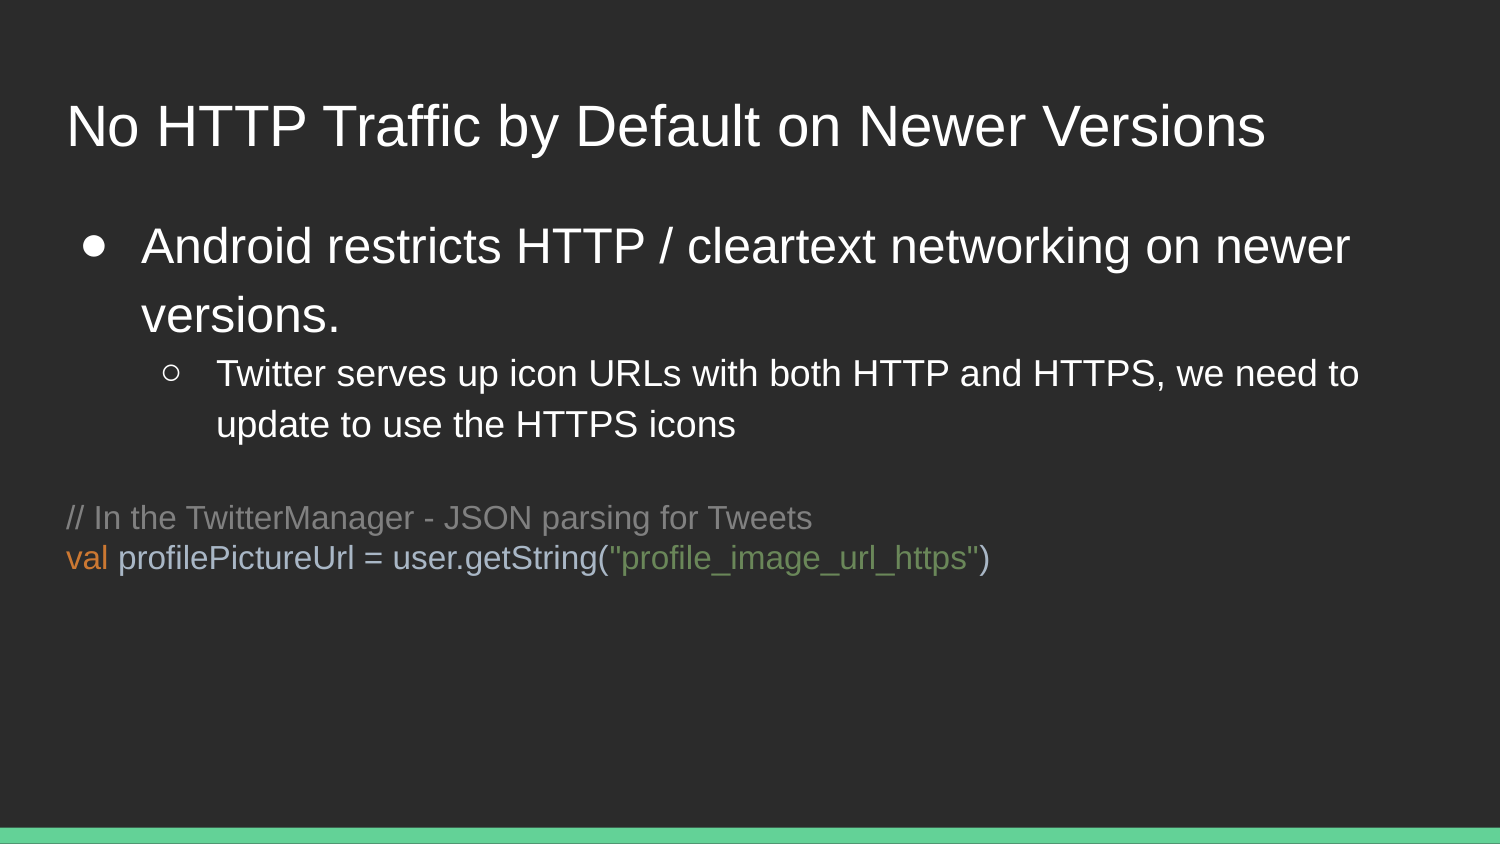

# No HTTP Traffic by Default on Newer Versions
Android restricts HTTP / cleartext networking on newer versions.
Twitter serves up icon URLs with both HTTP and HTTPS, we need to update to use the HTTPS icons
// In the TwitterManager - JSON parsing for Tweets
val profilePictureUrl = user.getString("profile_image_url_https")